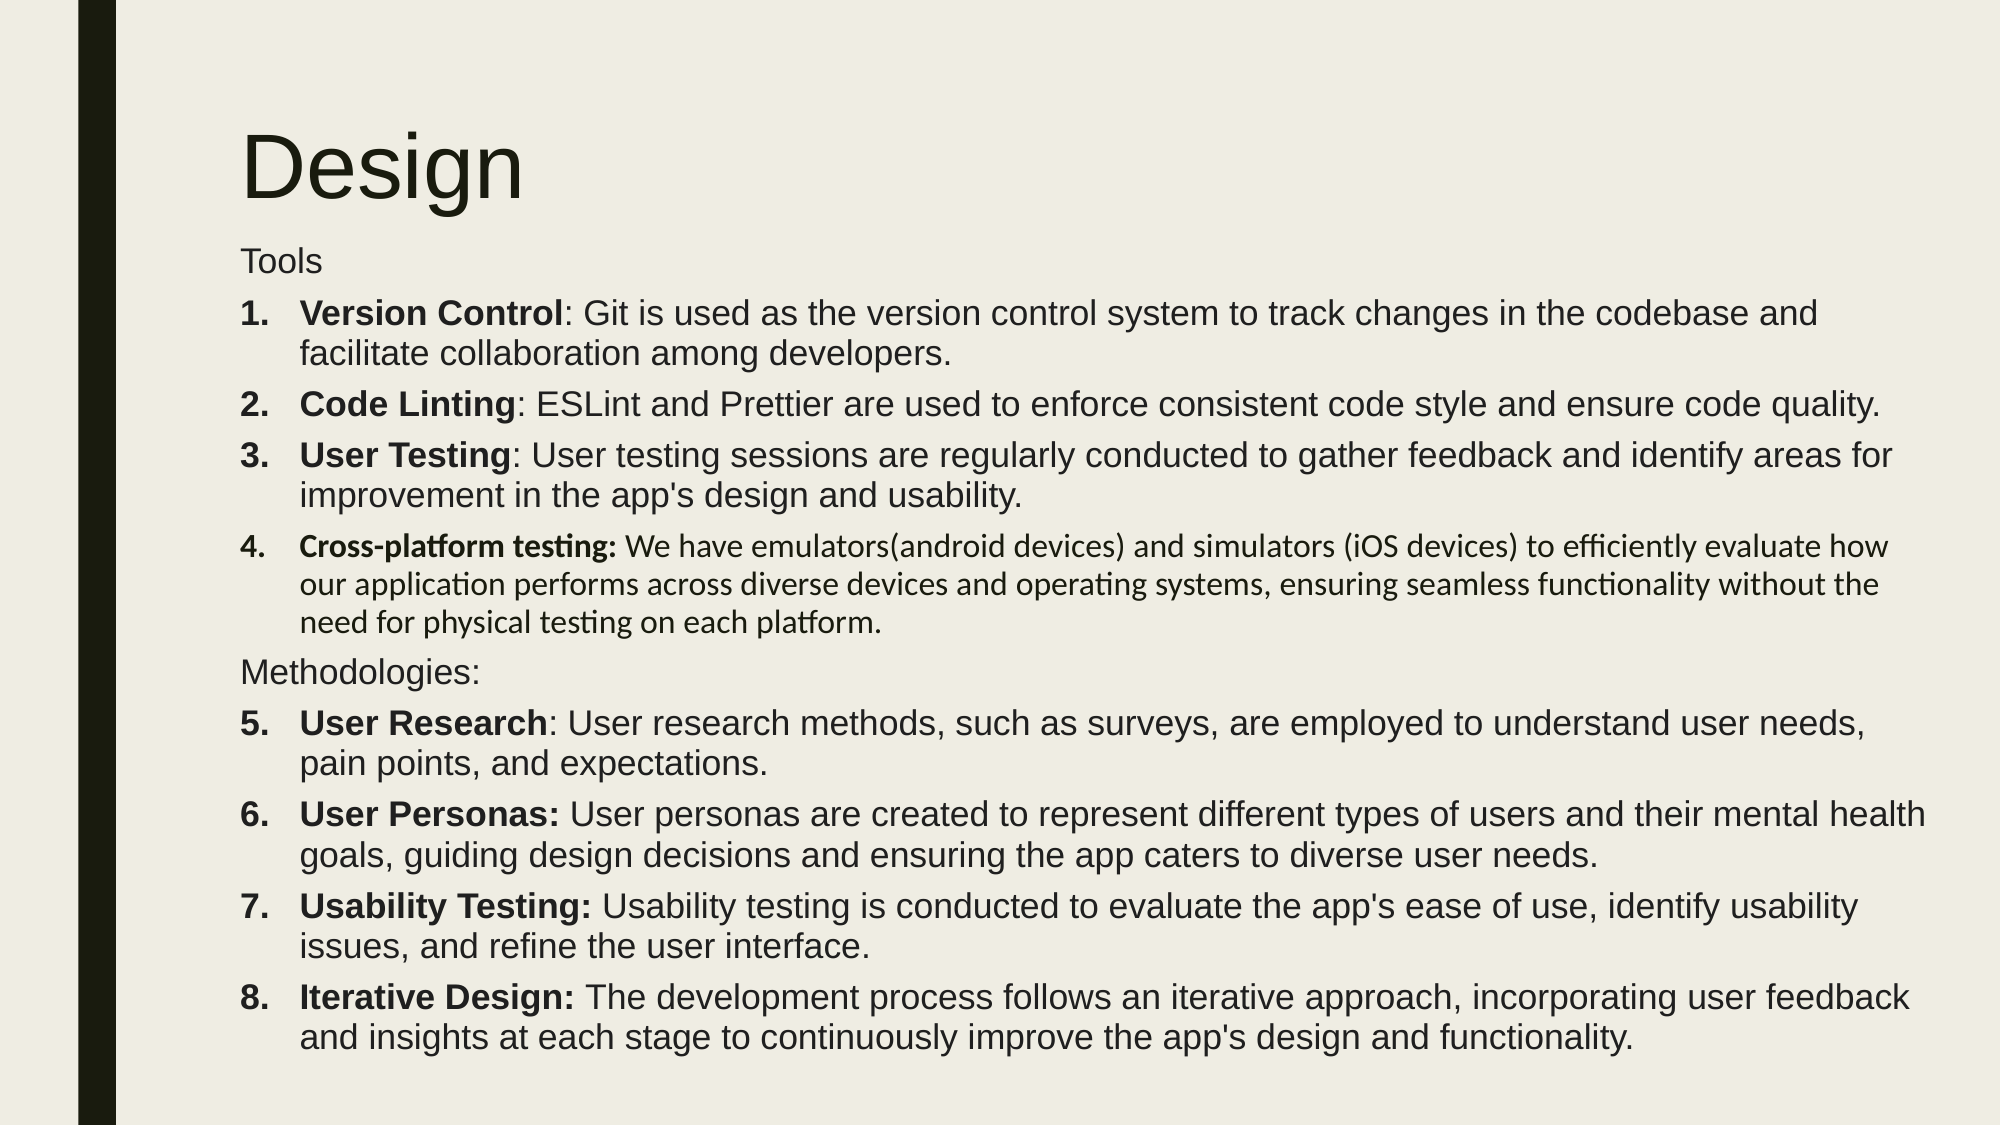

# Design
Tools
Version Control: Git is used as the version control system to track changes in the codebase and facilitate collaboration among developers.
Code Linting: ESLint and Prettier are used to enforce consistent code style and ensure code quality.
User Testing: User testing sessions are regularly conducted to gather feedback and identify areas for improvement in the app's design and usability.
Cross-platform testing: We have emulators(android devices) and simulators (iOS devices) to efficiently evaluate how our application performs across diverse devices and operating systems, ensuring seamless functionality without the need for physical testing on each platform.
Methodologies:
User Research: User research methods, such as surveys, are employed to understand user needs, pain points, and expectations.
User Personas: User personas are created to represent different types of users and their mental health goals, guiding design decisions and ensuring the app caters to diverse user needs.
Usability Testing: Usability testing is conducted to evaluate the app's ease of use, identify usability issues, and refine the user interface.
Iterative Design: The development process follows an iterative approach, incorporating user feedback and insights at each stage to continuously improve the app's design and functionality.